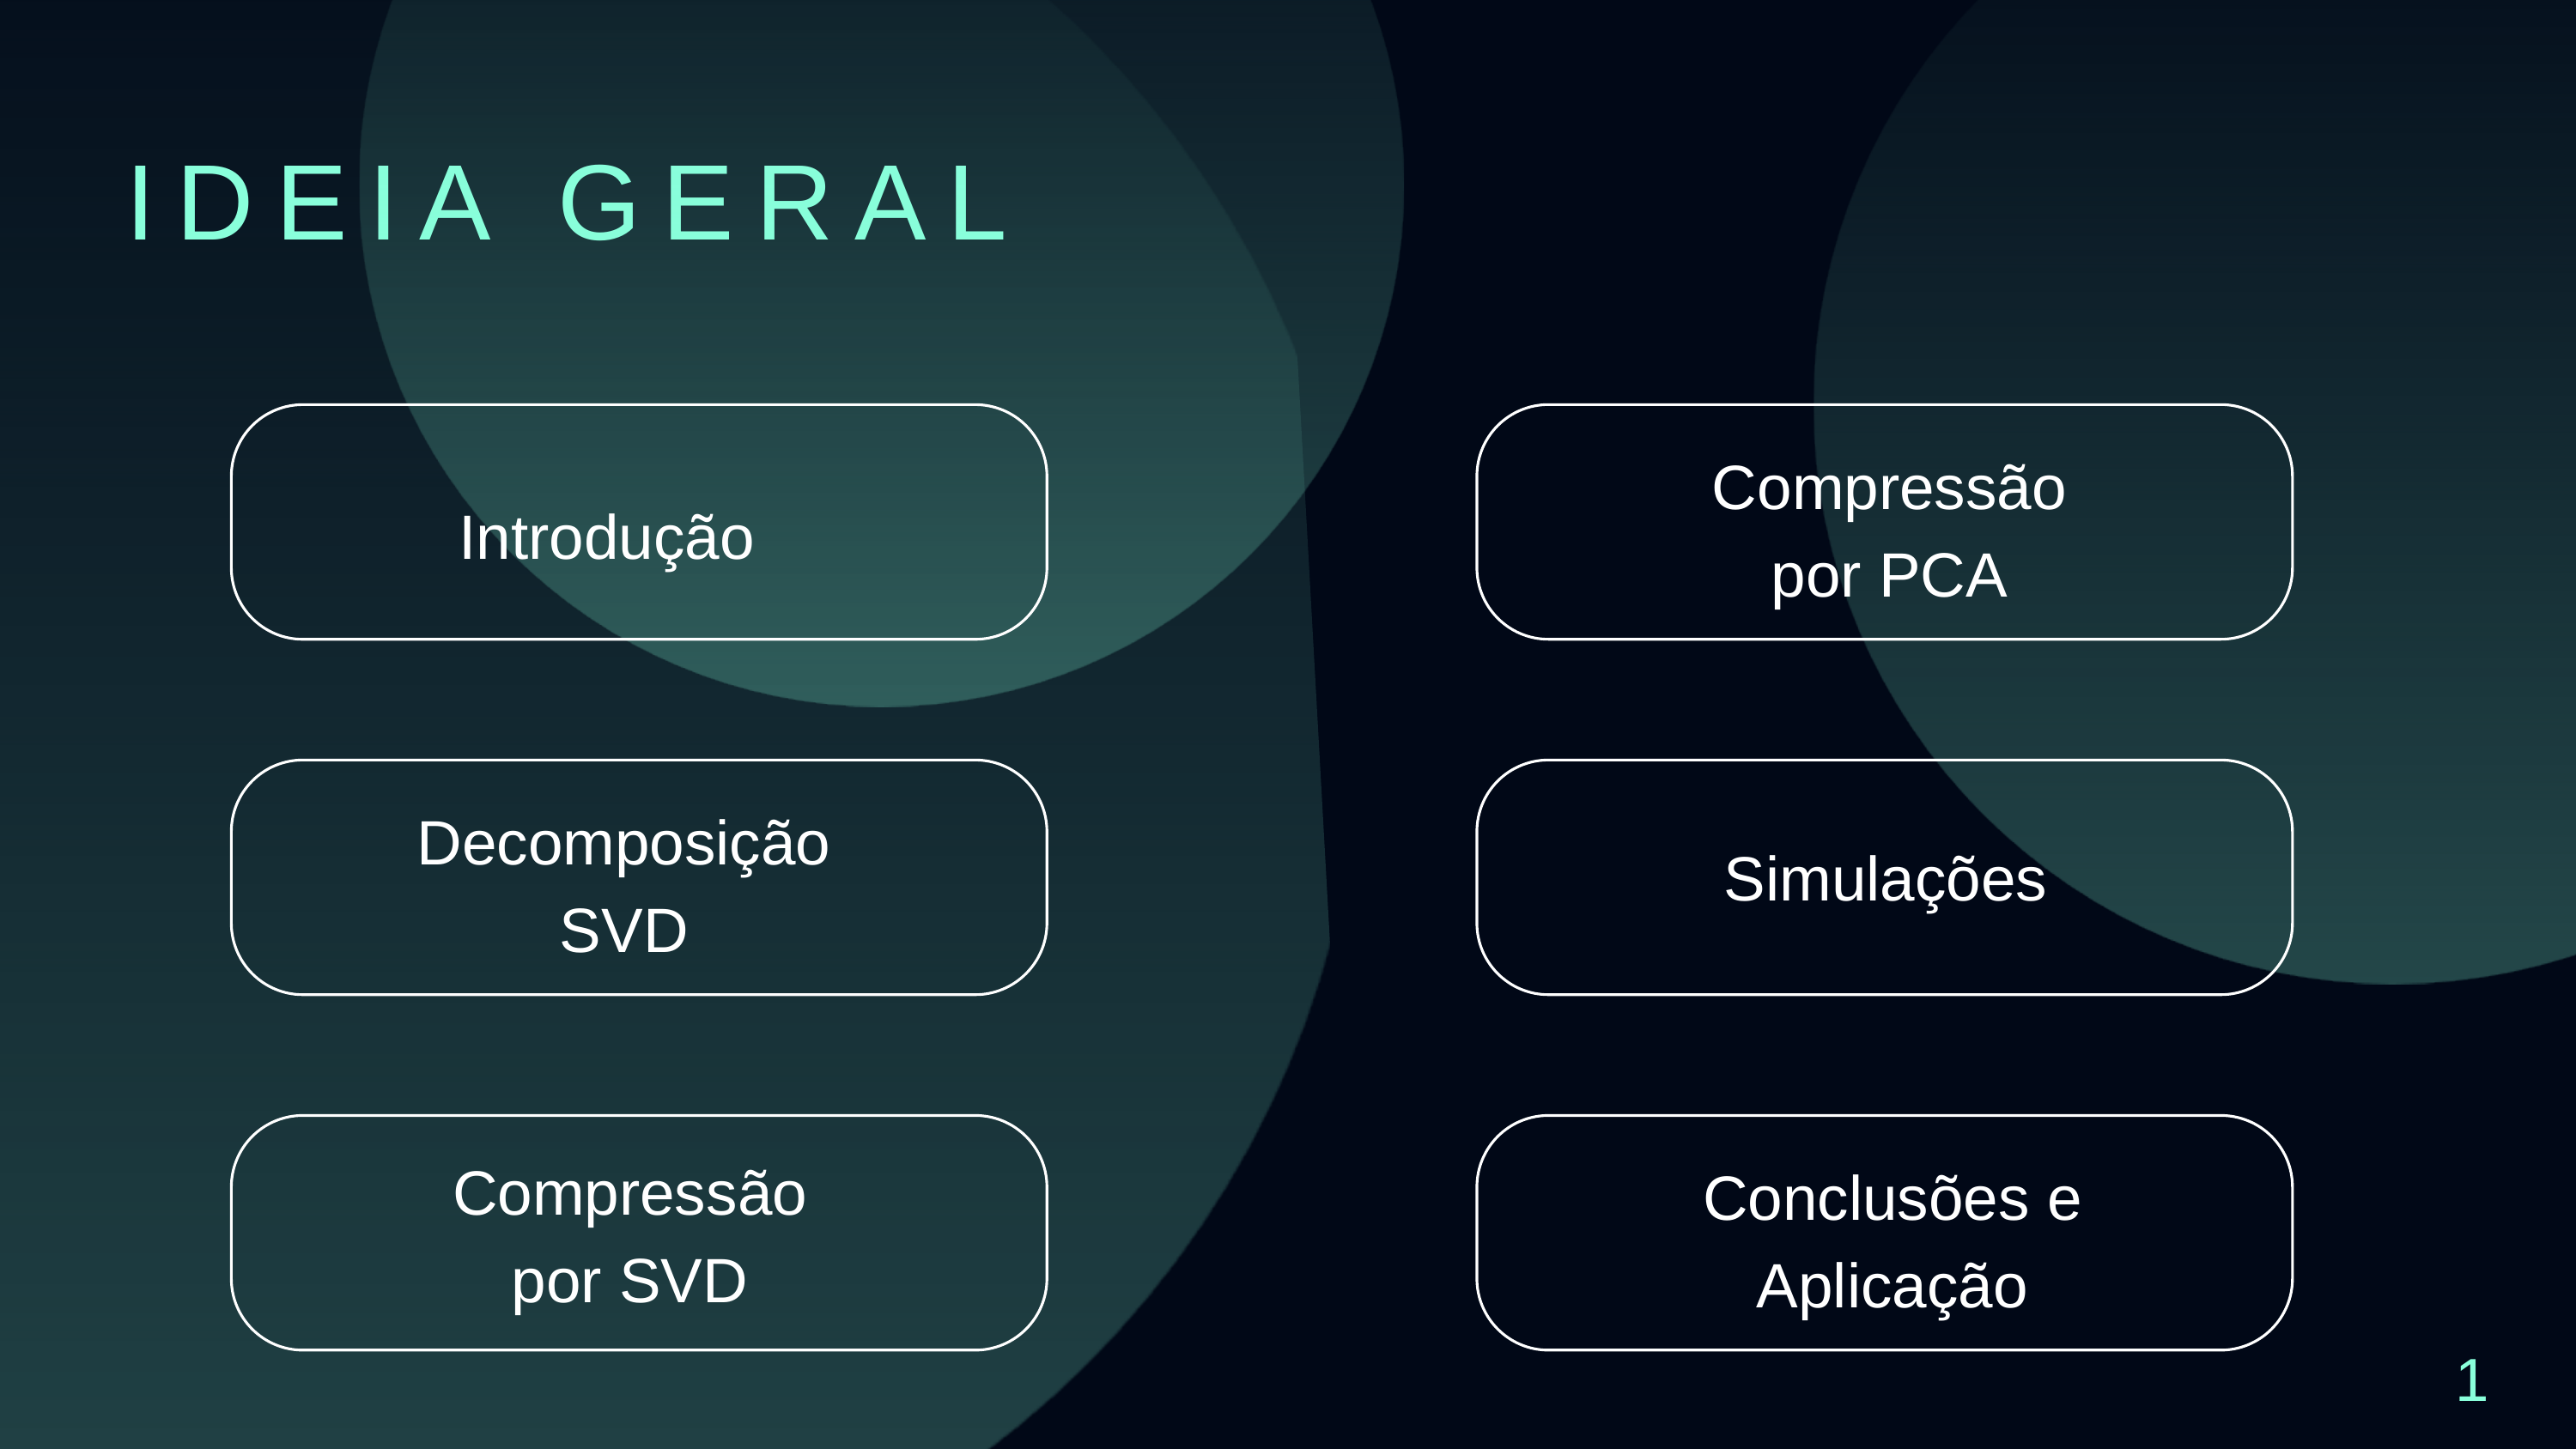

IDEIA GERAL

Compressão por PCA

Introdução

Simulações

Decomposição SVD

Compressão por SVD

Conclusões e Aplicação
1